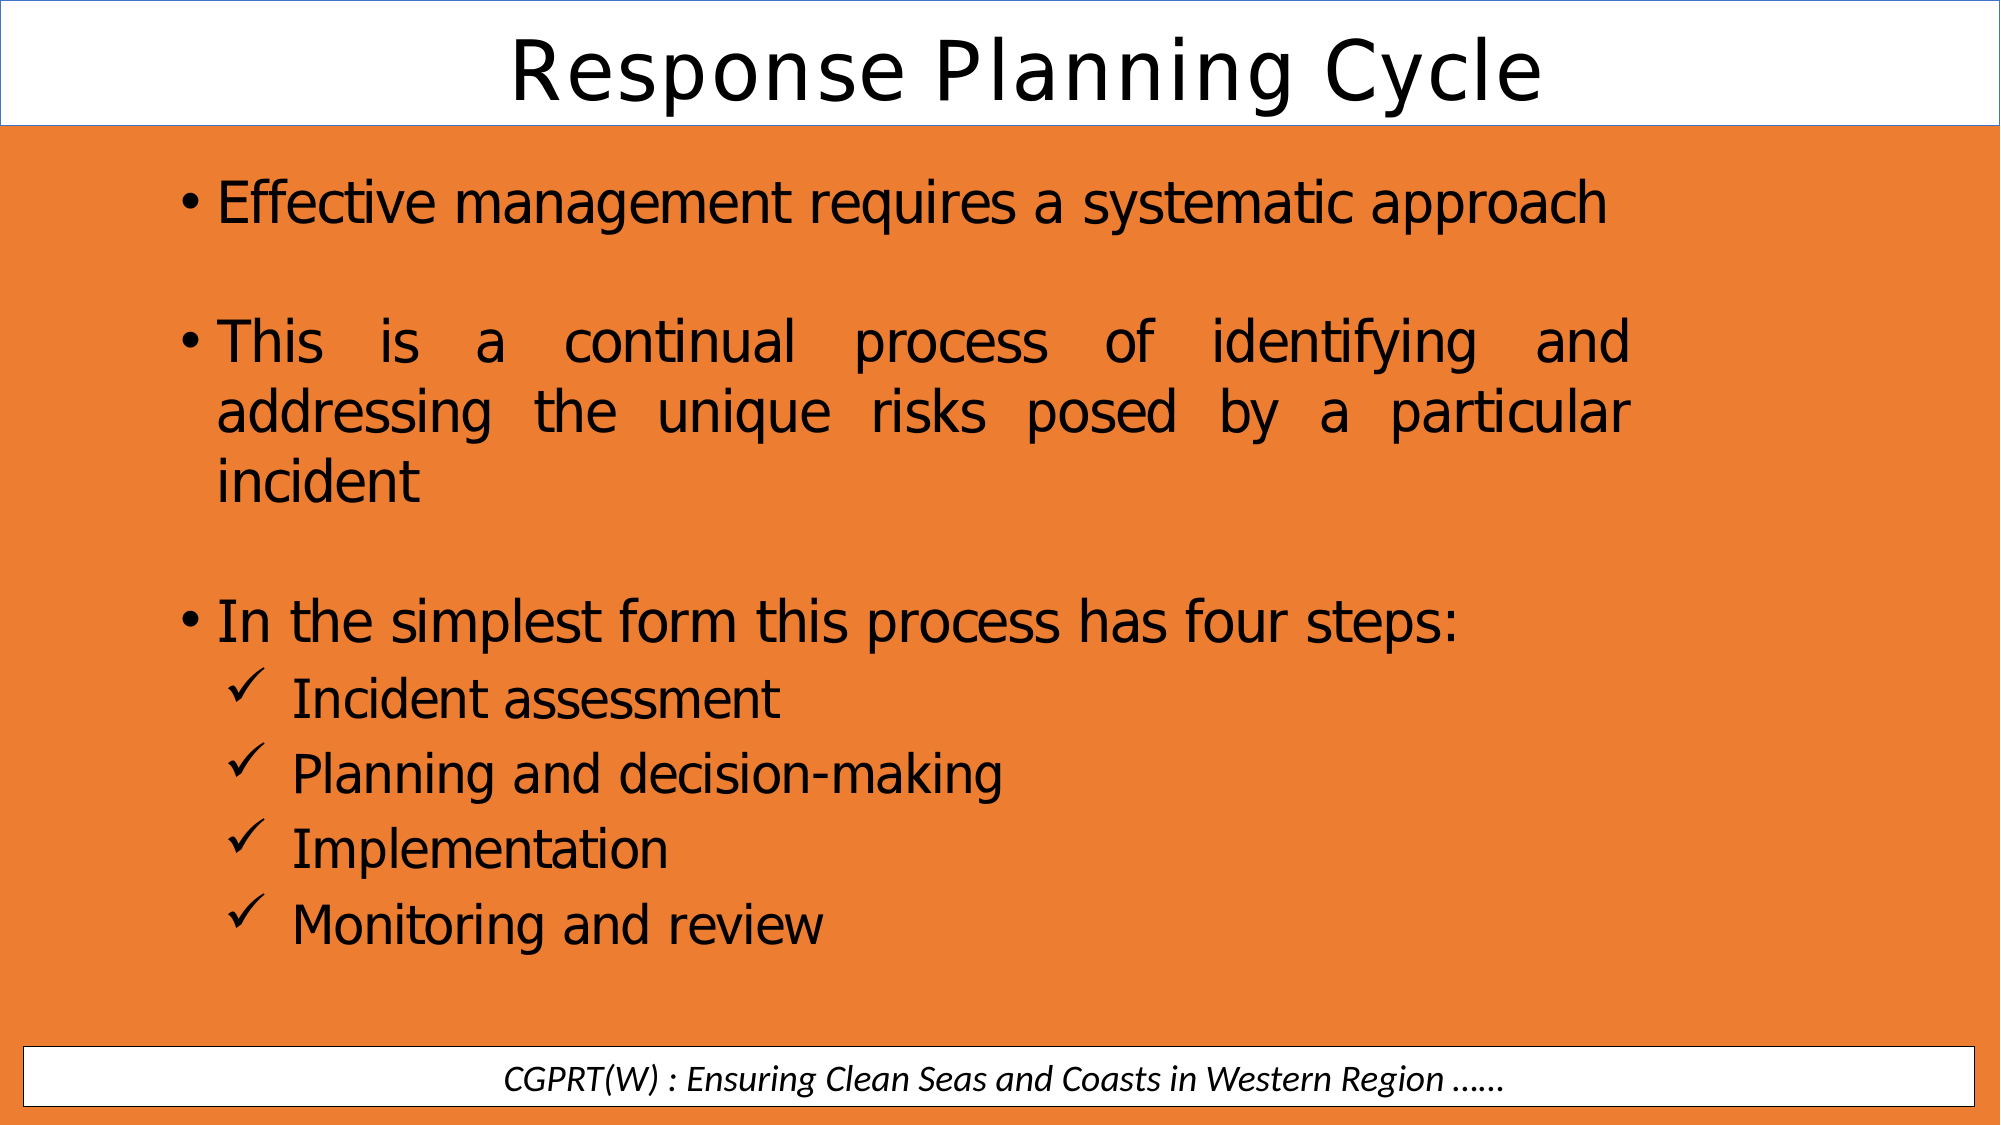

Response Planning Cycle
Effective management requires a systematic approach

This is a continual process of identifying and addressing the unique risks posed by a particular incident

In the simplest form this process has four steps:
Incident assessment
Planning and decision-making
Implementation
Monitoring and review
 CGPRT(W) : Ensuring Clean Seas and Coasts in Western Region ……